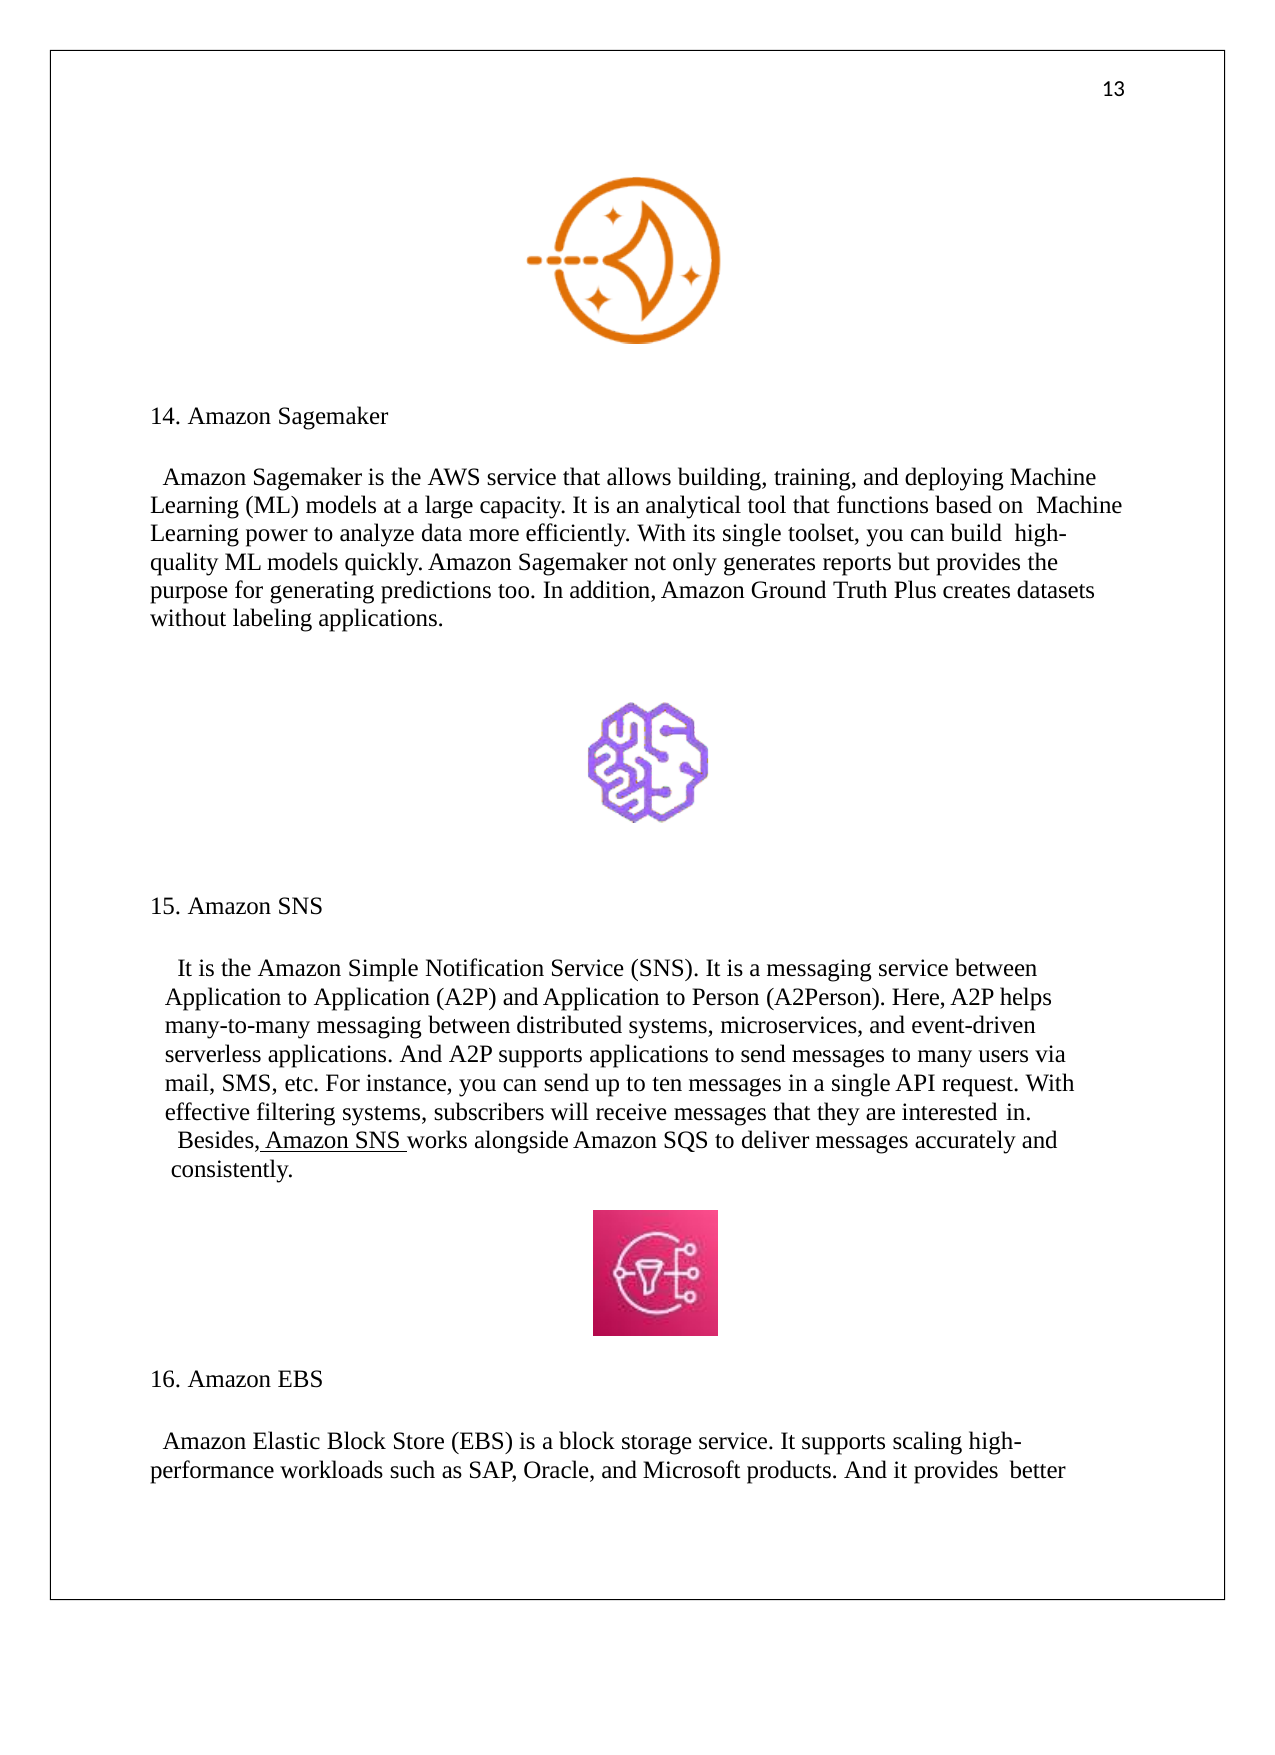

13

14. Amazon Sagemaker

Amazon Sagemaker is the AWS service that allows building, training, and deploying Machine  Learning (ML) models at a large capacity. It is an analytical tool that functions based on  Machine Learning power to analyze data more efficiently. With its single toolset, you can build  high-quality ML models quickly. Amazon Sagemaker not only generates reports but provides the  purpose for generating predictions too. In addition, Amazon Ground Truth Plus creates datasets  without labeling applications.

15. Amazon SNS

It is the Amazon Simple Notification Service (SNS). It is a messaging service between  Application to Application (A2P) and Application to Person (A2Person). Here, A2P helps  many-to-many messaging between distributed systems, microservices, and event-driven  serverless applications. And A2P supports applications to send messages to many users via  mail, SMS, etc. For instance, you can send up to ten messages in a single API request. With  effective filtering systems, subscribers will receive messages that they are interested in.
Besides, Amazon SNS works alongside Amazon SQS to deliver messages accurately and  consistently.

16. Amazon EBS

Amazon Elastic Block Store (EBS) is a block storage service. It supports scaling high-  performance workloads such as SAP, Oracle, and Microsoft products. And it provides better